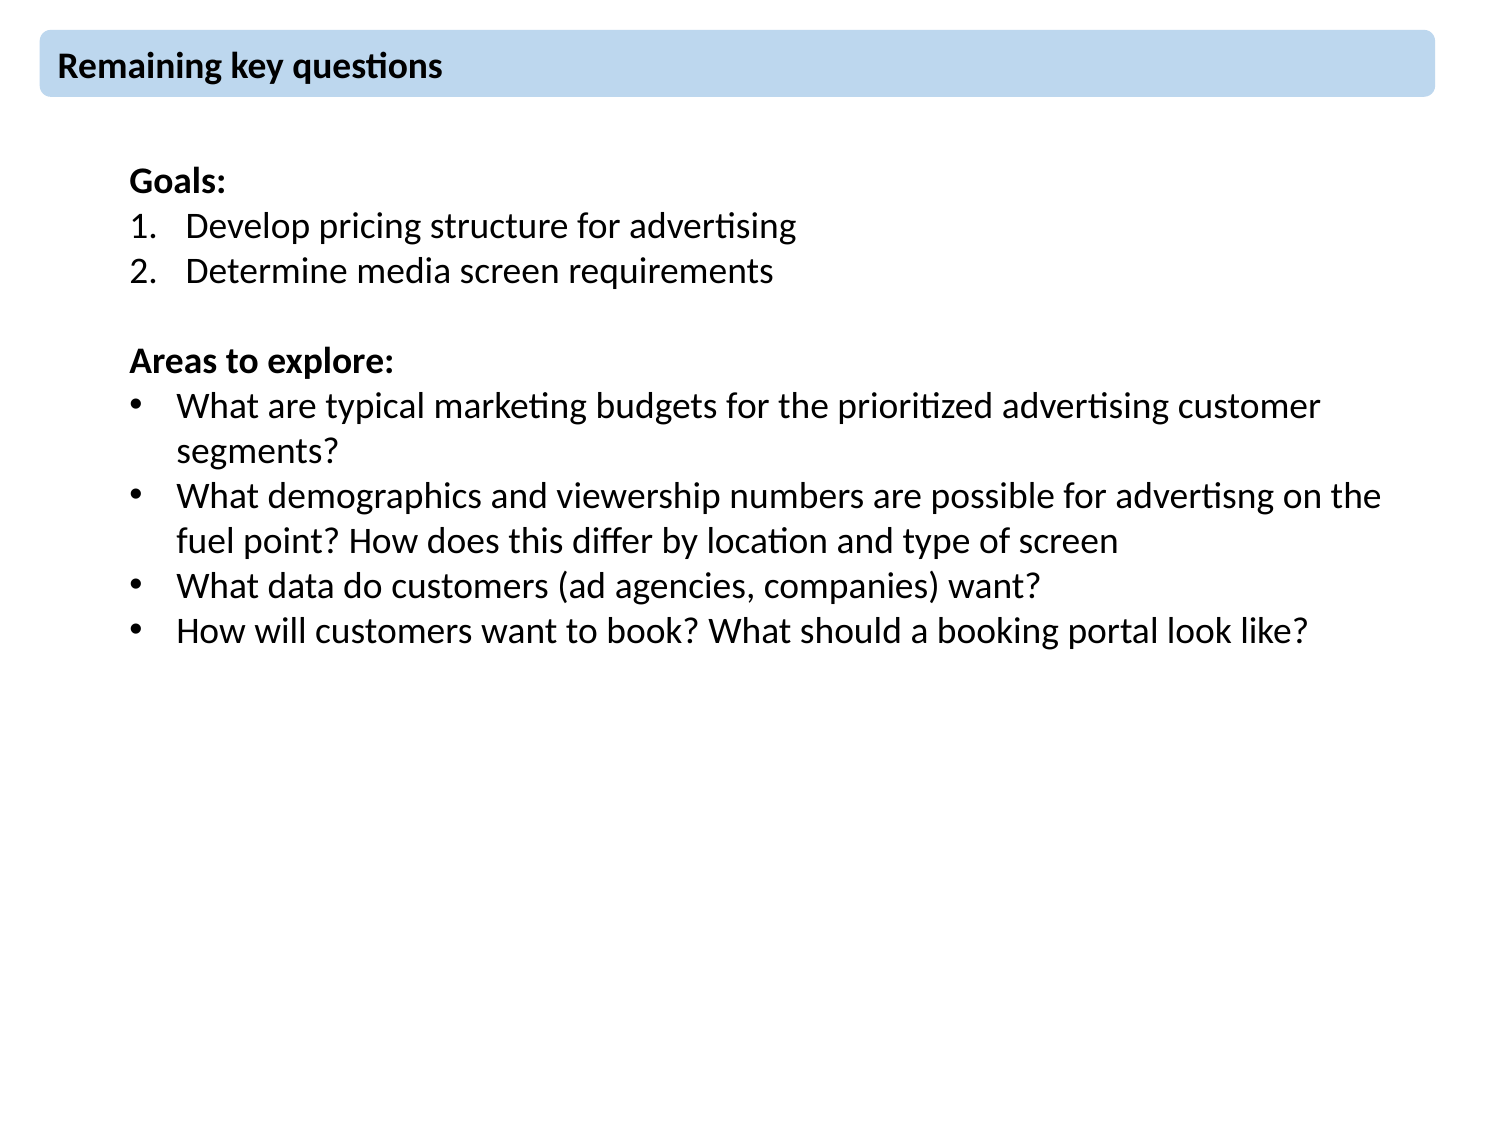

Remaining key questions
Goals:
Develop pricing structure for advertising
Determine media screen requirements

Areas to explore:
What are typical marketing budgets for the prioritized advertising customer segments?
What demographics and viewership numbers are possible for advertisng on the fuel point? How does this differ by location and type of screen
What data do customers (ad agencies, companies) want?
How will customers want to book? What should a booking portal look like?